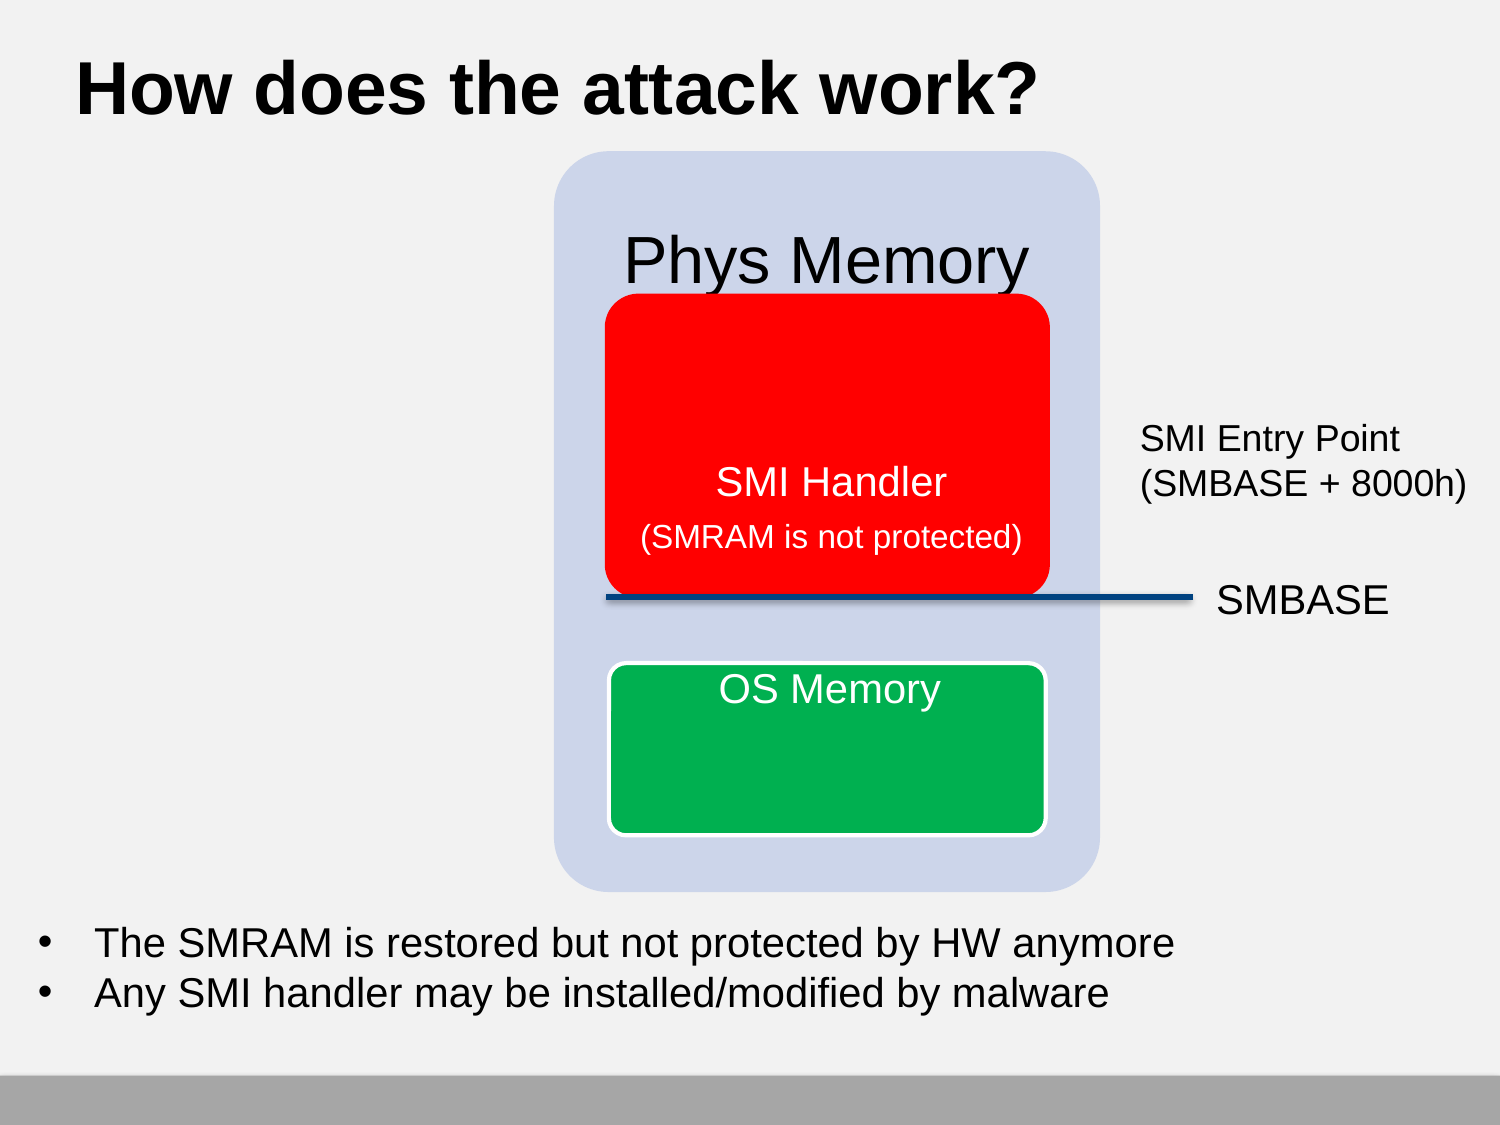

# How does the attack work?
Phys Memory

SMI Handler
(SMRAM is not protected)
OS Memory

SMI Entry Point (SMBASE + 8000h)
SMBASE
The SMRAM is restored but not protected by HW anymore
Any SMI handler may be installed/modified by malware